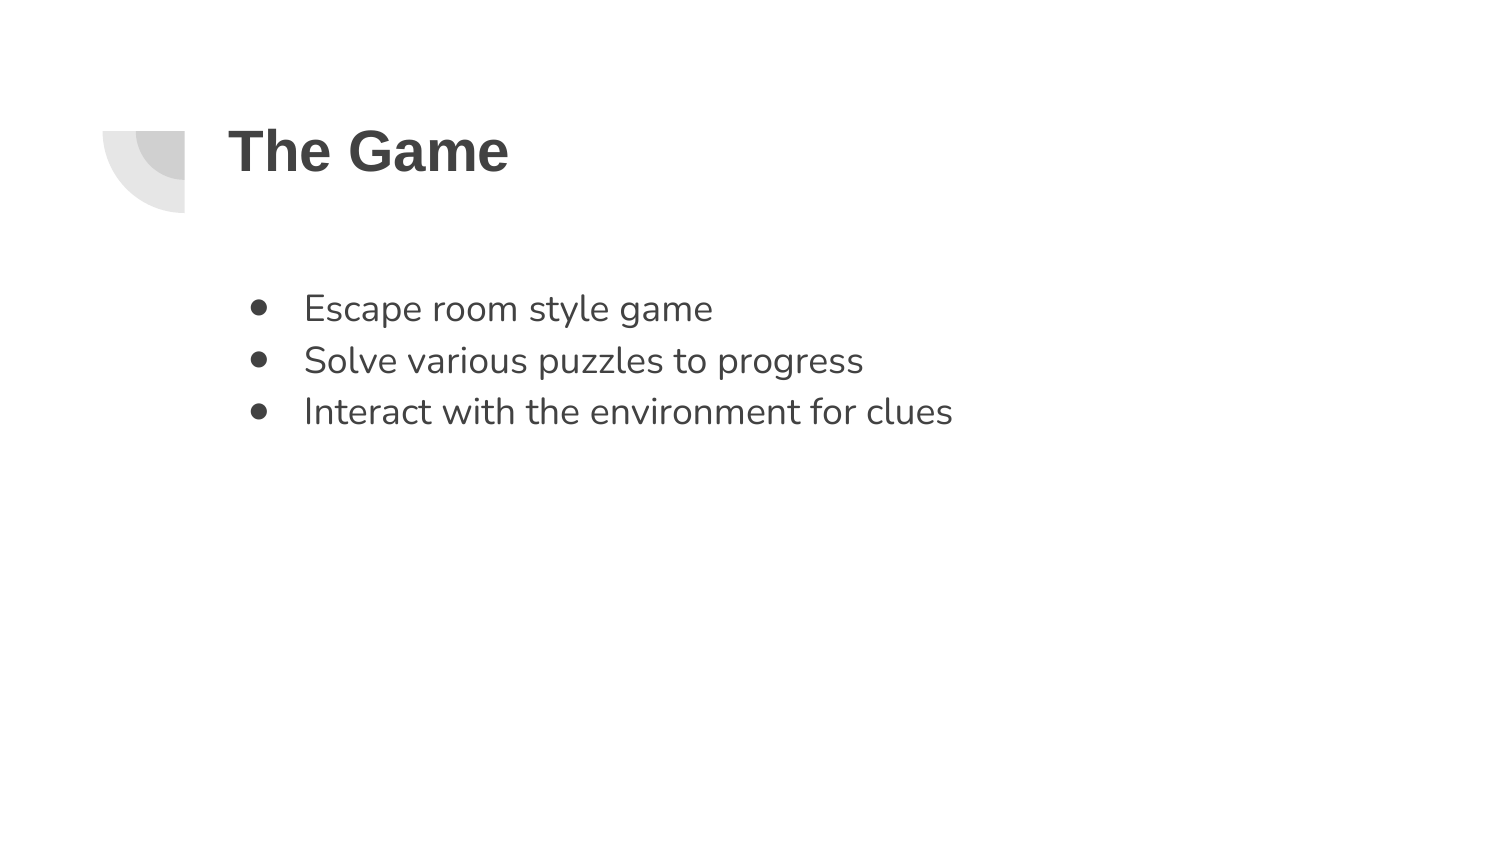

# The Game
Escape room style game
Solve various puzzles to progress
Interact with the environment for clues